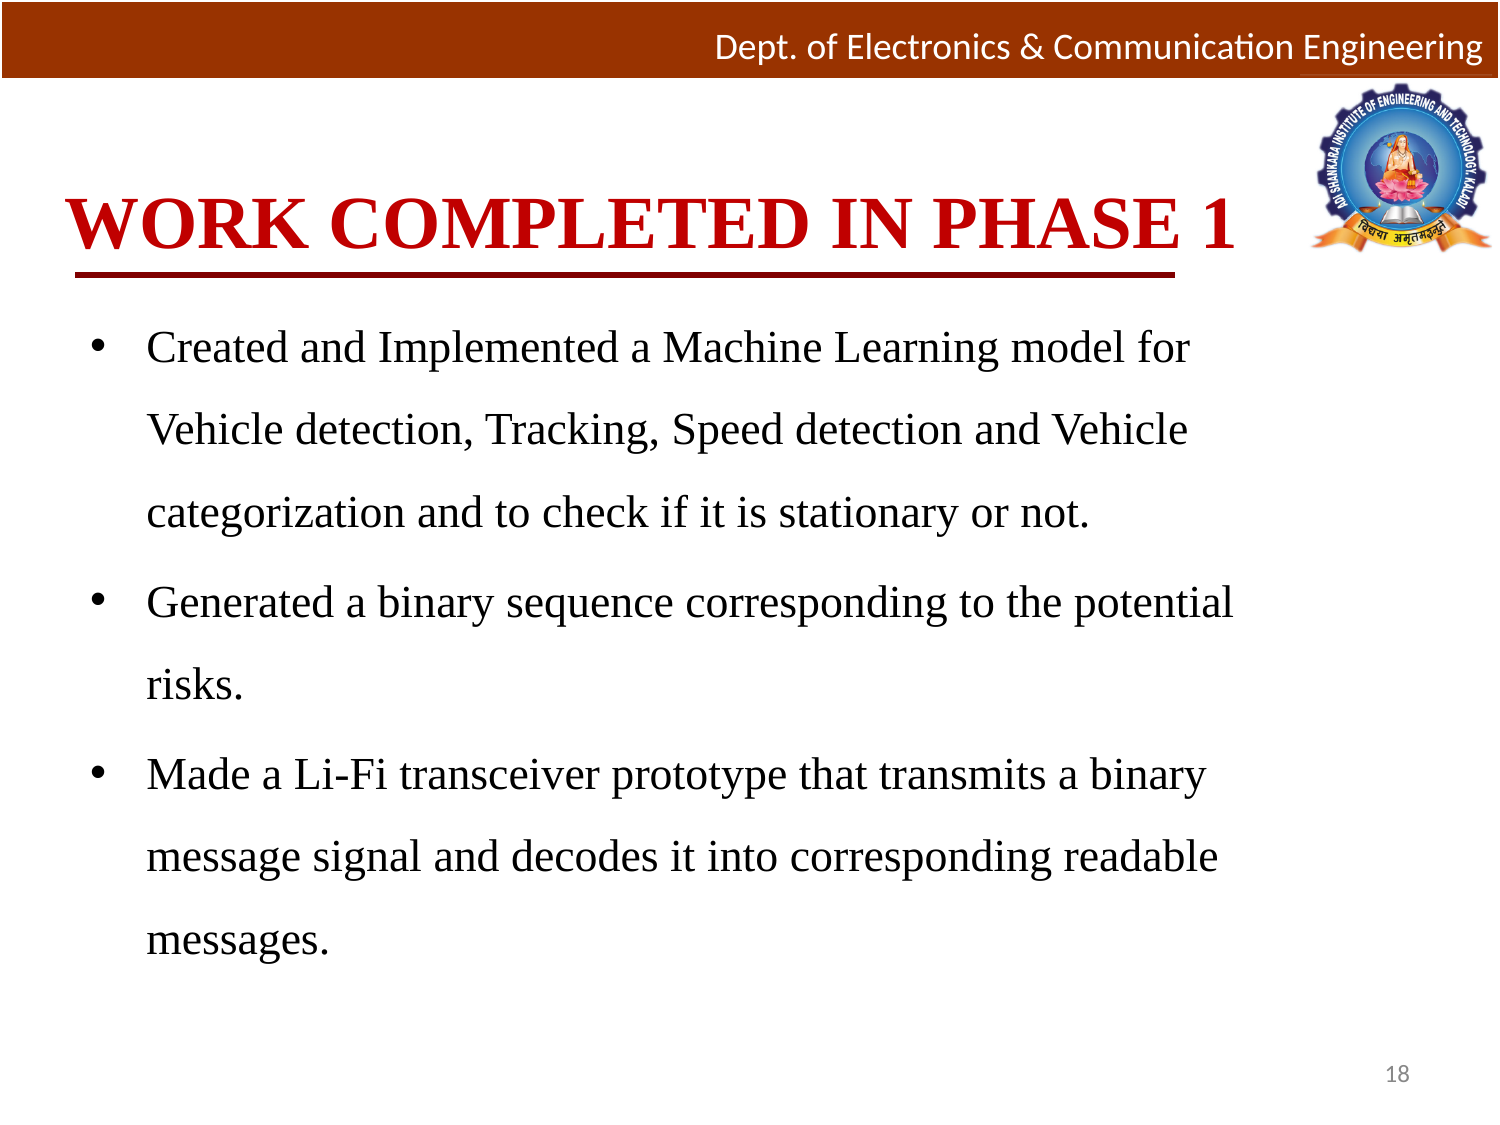

# WORK COMPLETED IN PHASE 1
Created and Implemented a Machine Learning model for Vehicle detection, Tracking, Speed detection and Vehicle categorization and to check if it is stationary or not.
Generated a binary sequence corresponding to the potential risks.
Made a Li-Fi transceiver prototype that transmits a binary message signal and decodes it into corresponding readable messages.
18